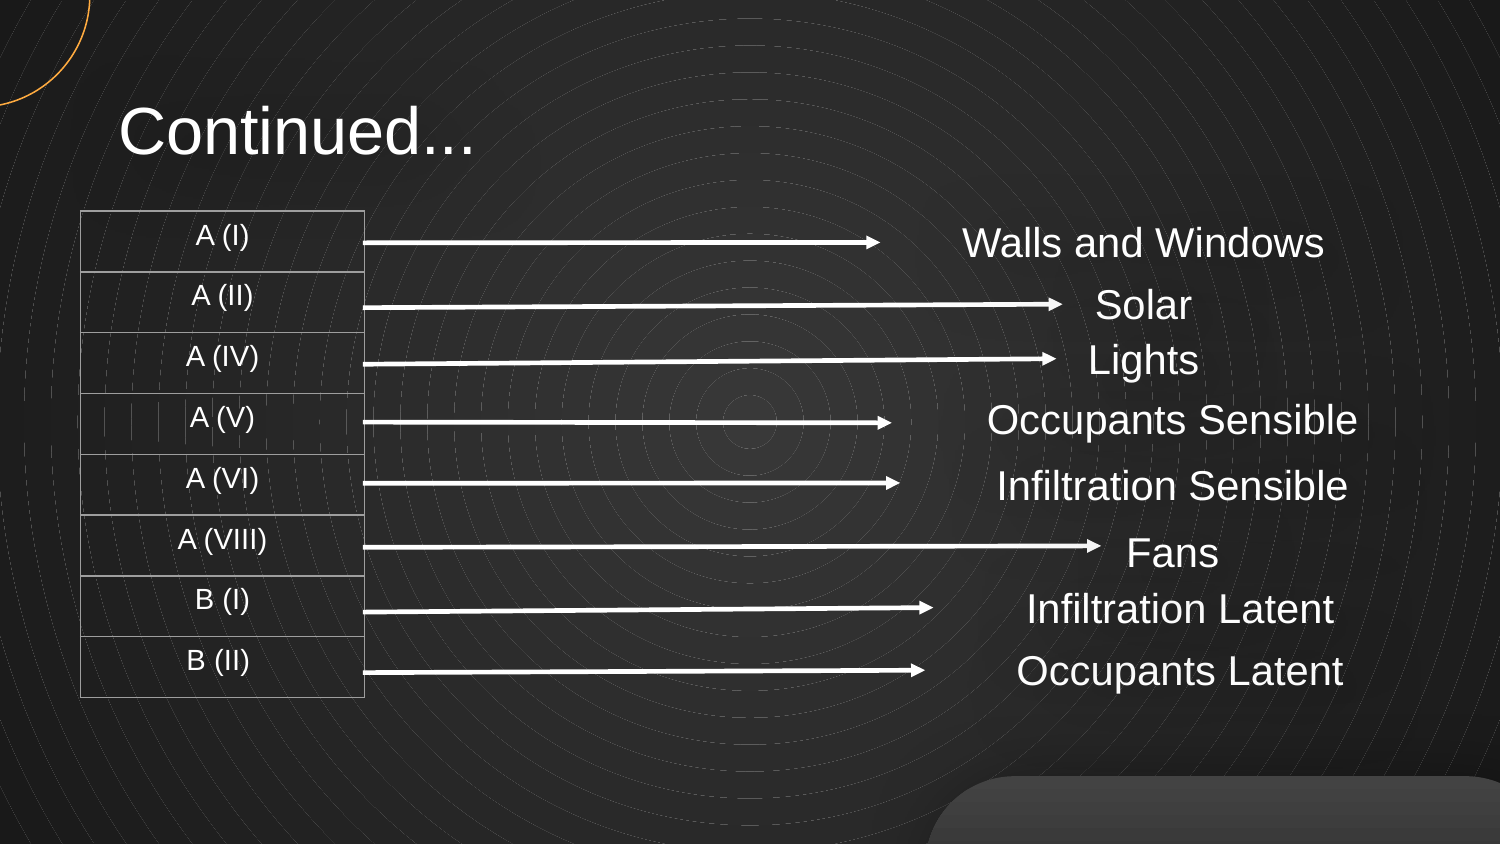

# Continued...
| A (I) |
| --- |
| A (II) |
| A (IV) |
| A (V) |
| A (VI) |
| A (VIII) |
| B (I) |
| B (II) |
Walls and Windows
Solar
Lights
Occupants Sensible
Infiltration Sensible
Fans
Infiltration Latent
Occupants Latent